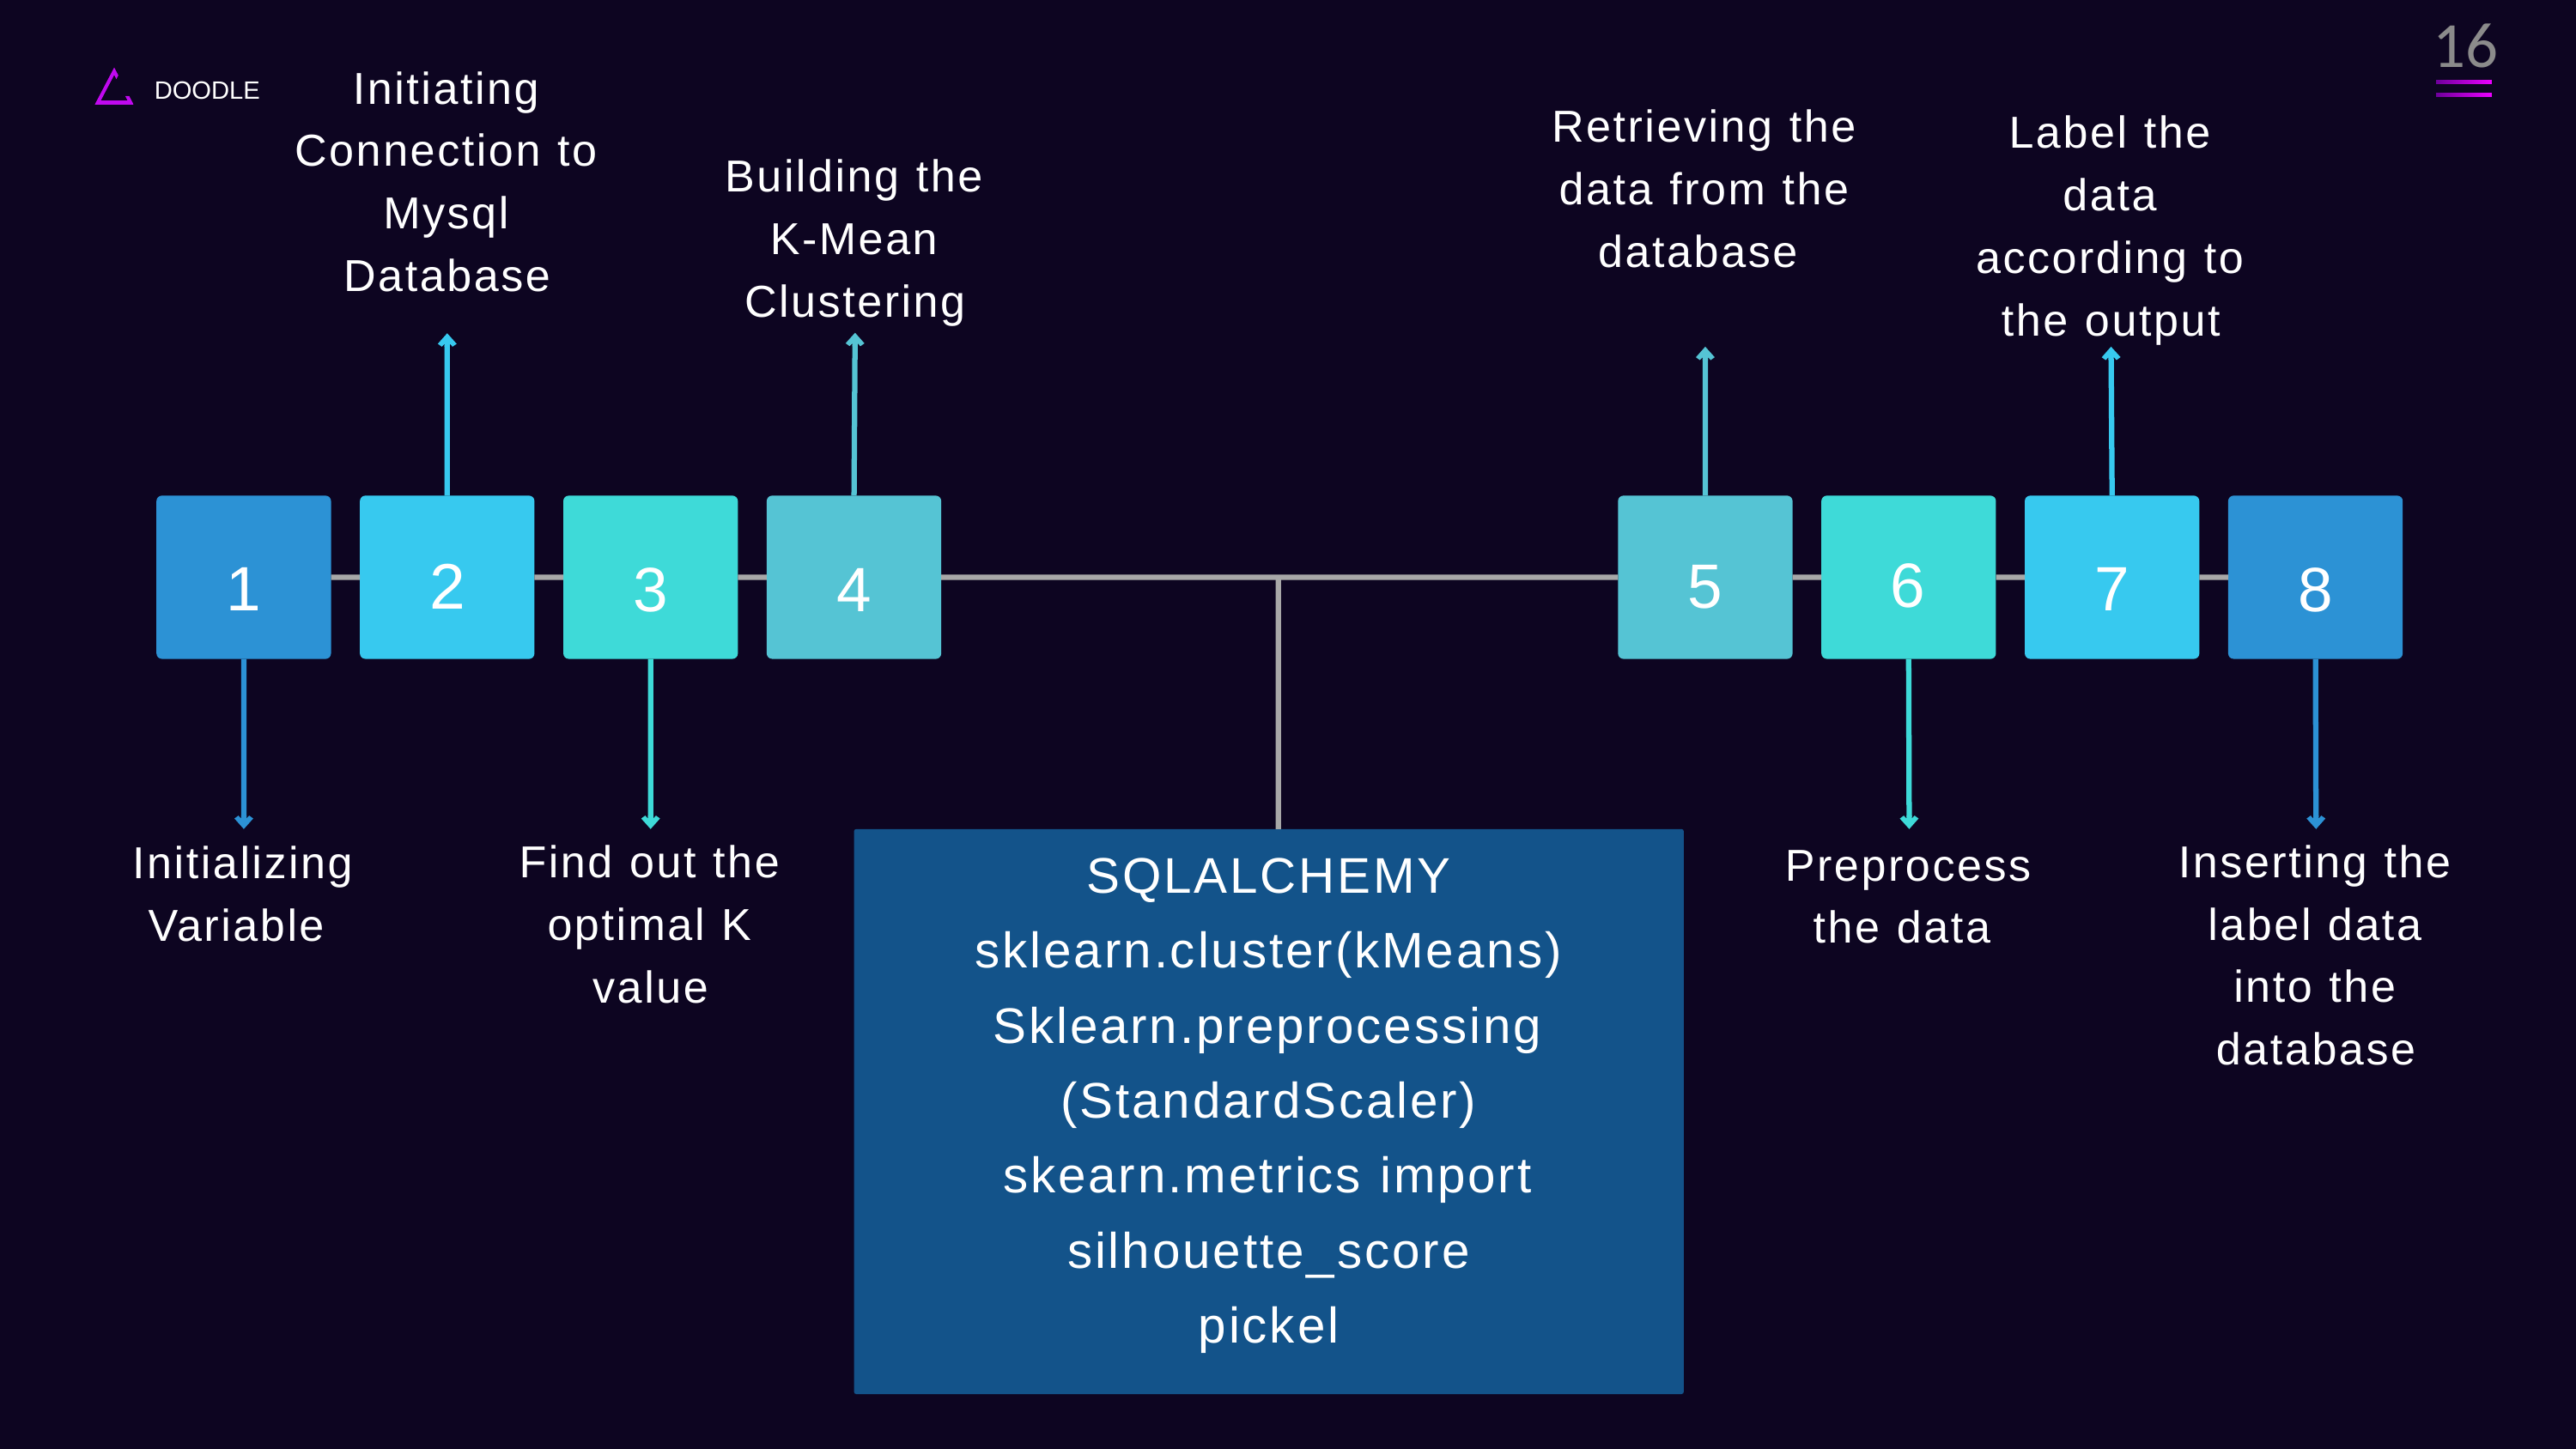

16

Initiating Connection to Mysql Database

Retrieving the data from the database

DOODLE

Label the data according to the output

Building the K-Mean Clustering

6
2
5
1
7
3
4
8

Initializing Variable

Find out the optimal K value

SQLALCHEMY
sklearn.cluster(kMeans)
Sklearn.preprocessing (StandardScaler)
skearn.metrics import silhouette_score
pickel

Preprocess the data

Inserting the label data into the database